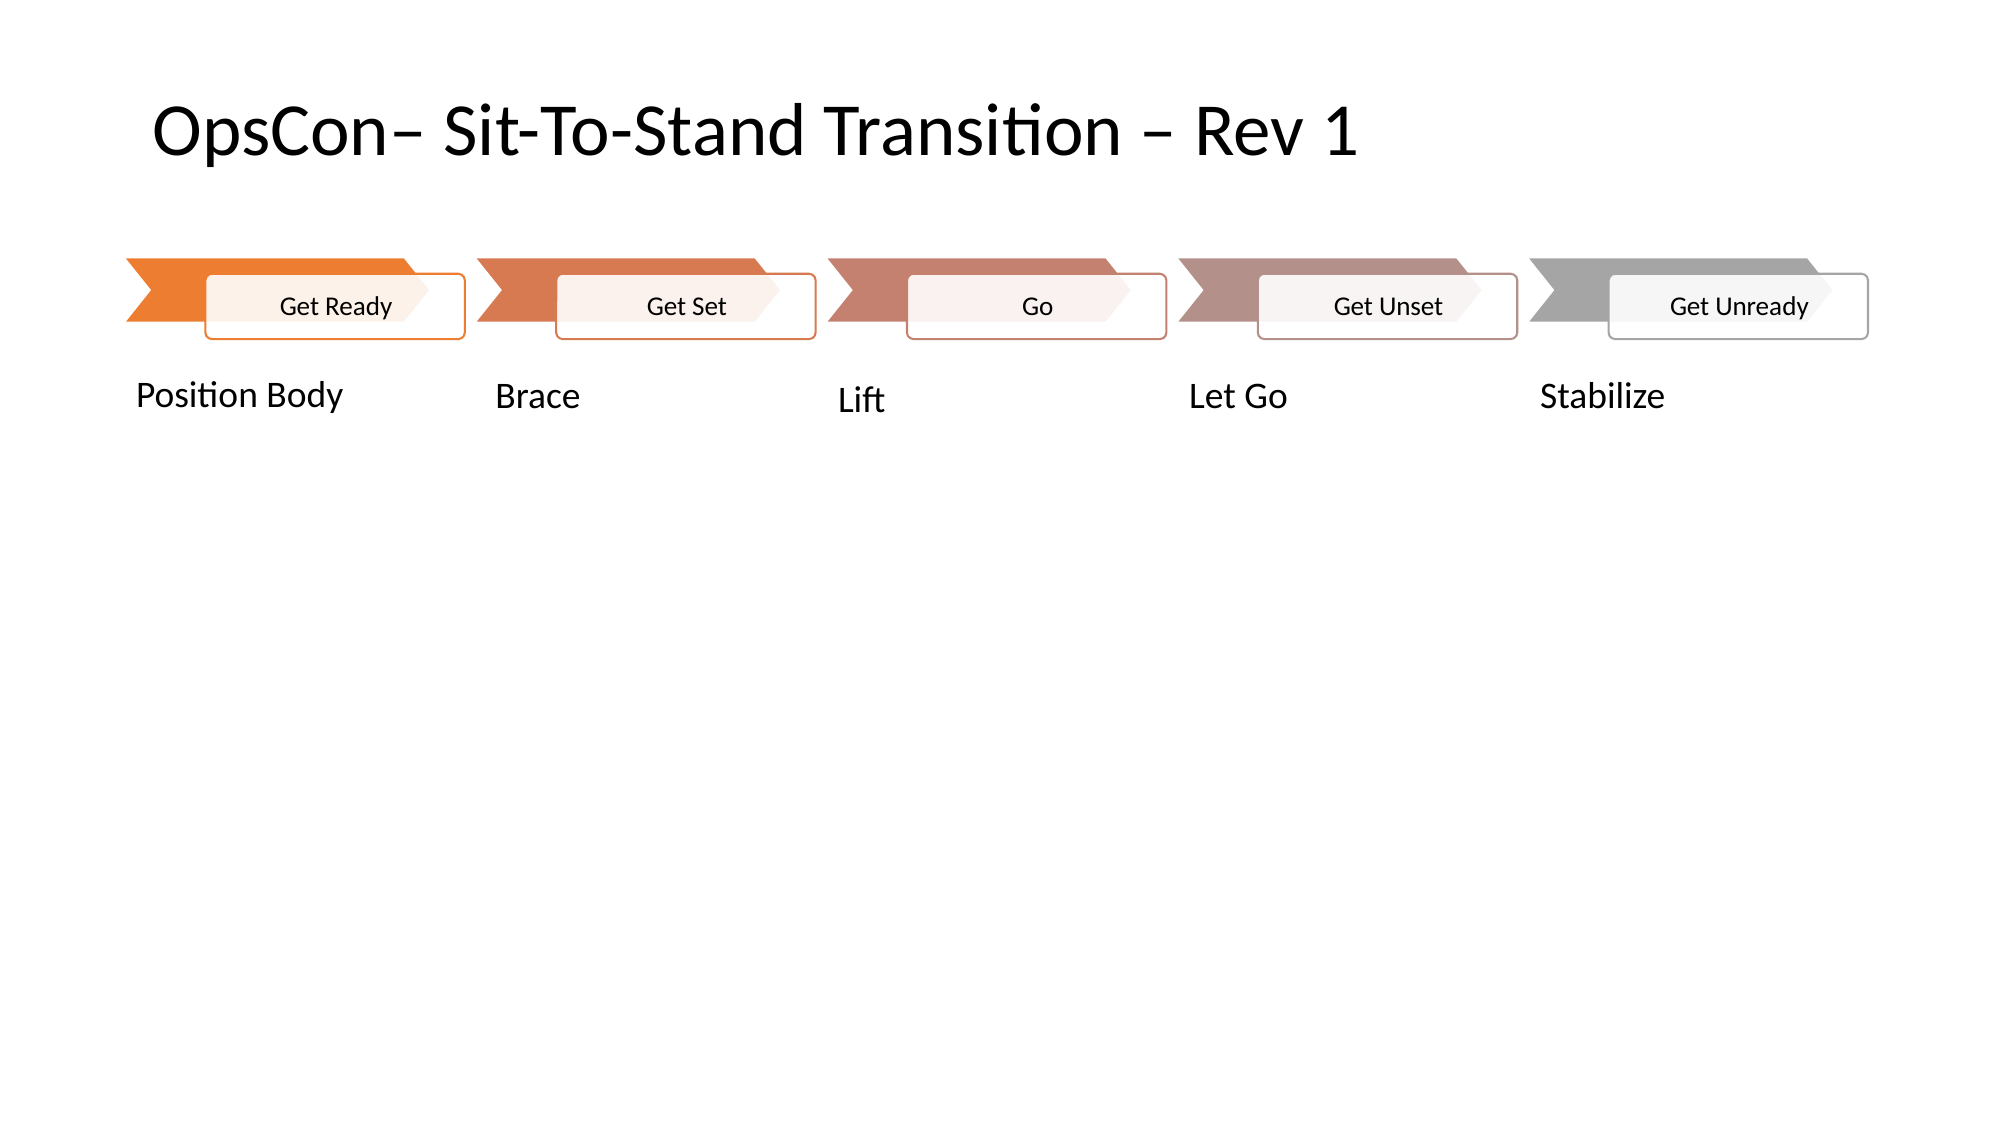

# OpsCon– Sit-To-Stand Transition – Rev 1
Get Ready
Get Set
Go
Get Unset
Get Unready
Position Body
Brace
Stabilize
Let Go
Lift